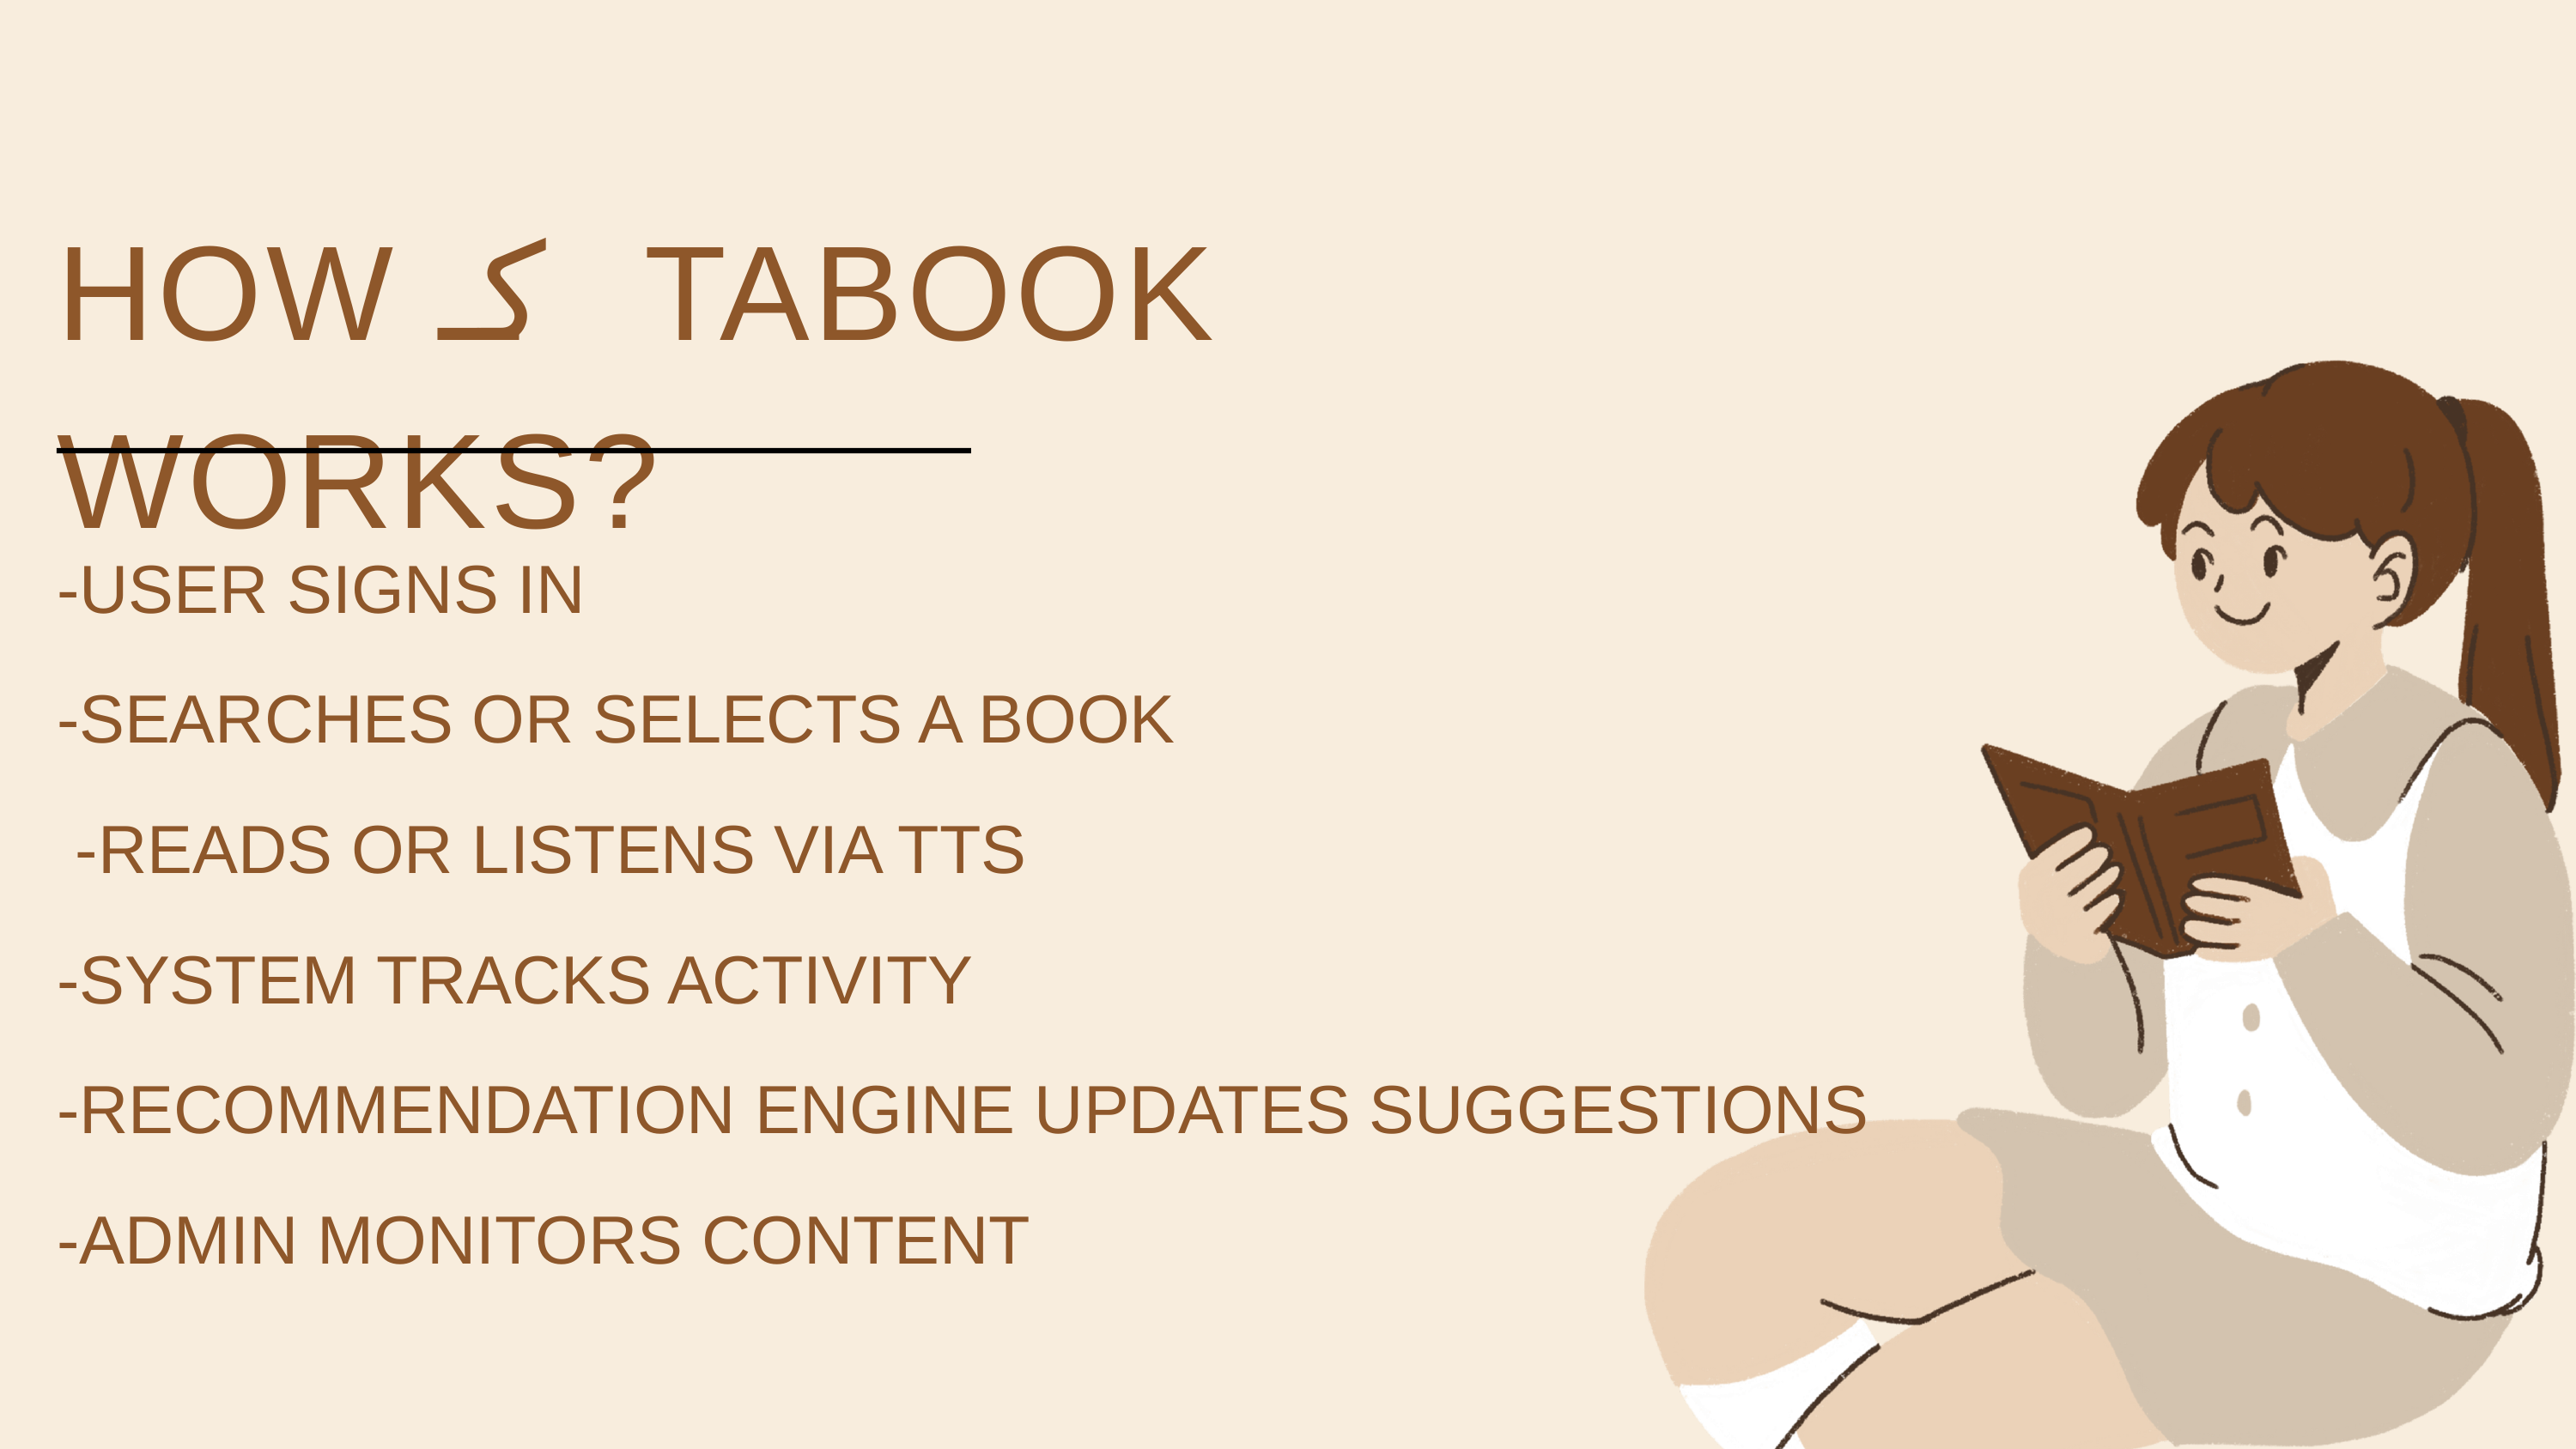

HOW كـ  TABOOK WORKS?

-USER SIGNS IN
-SEARCHES OR SELECTS A BOOK
 -READS OR LISTENS VIA TTS
-SYSTEM TRACKS ACTIVITY
-RECOMMENDATION ENGINE UPDATES SUGGESTIONS
-ADMIN MONITORS CONTENT